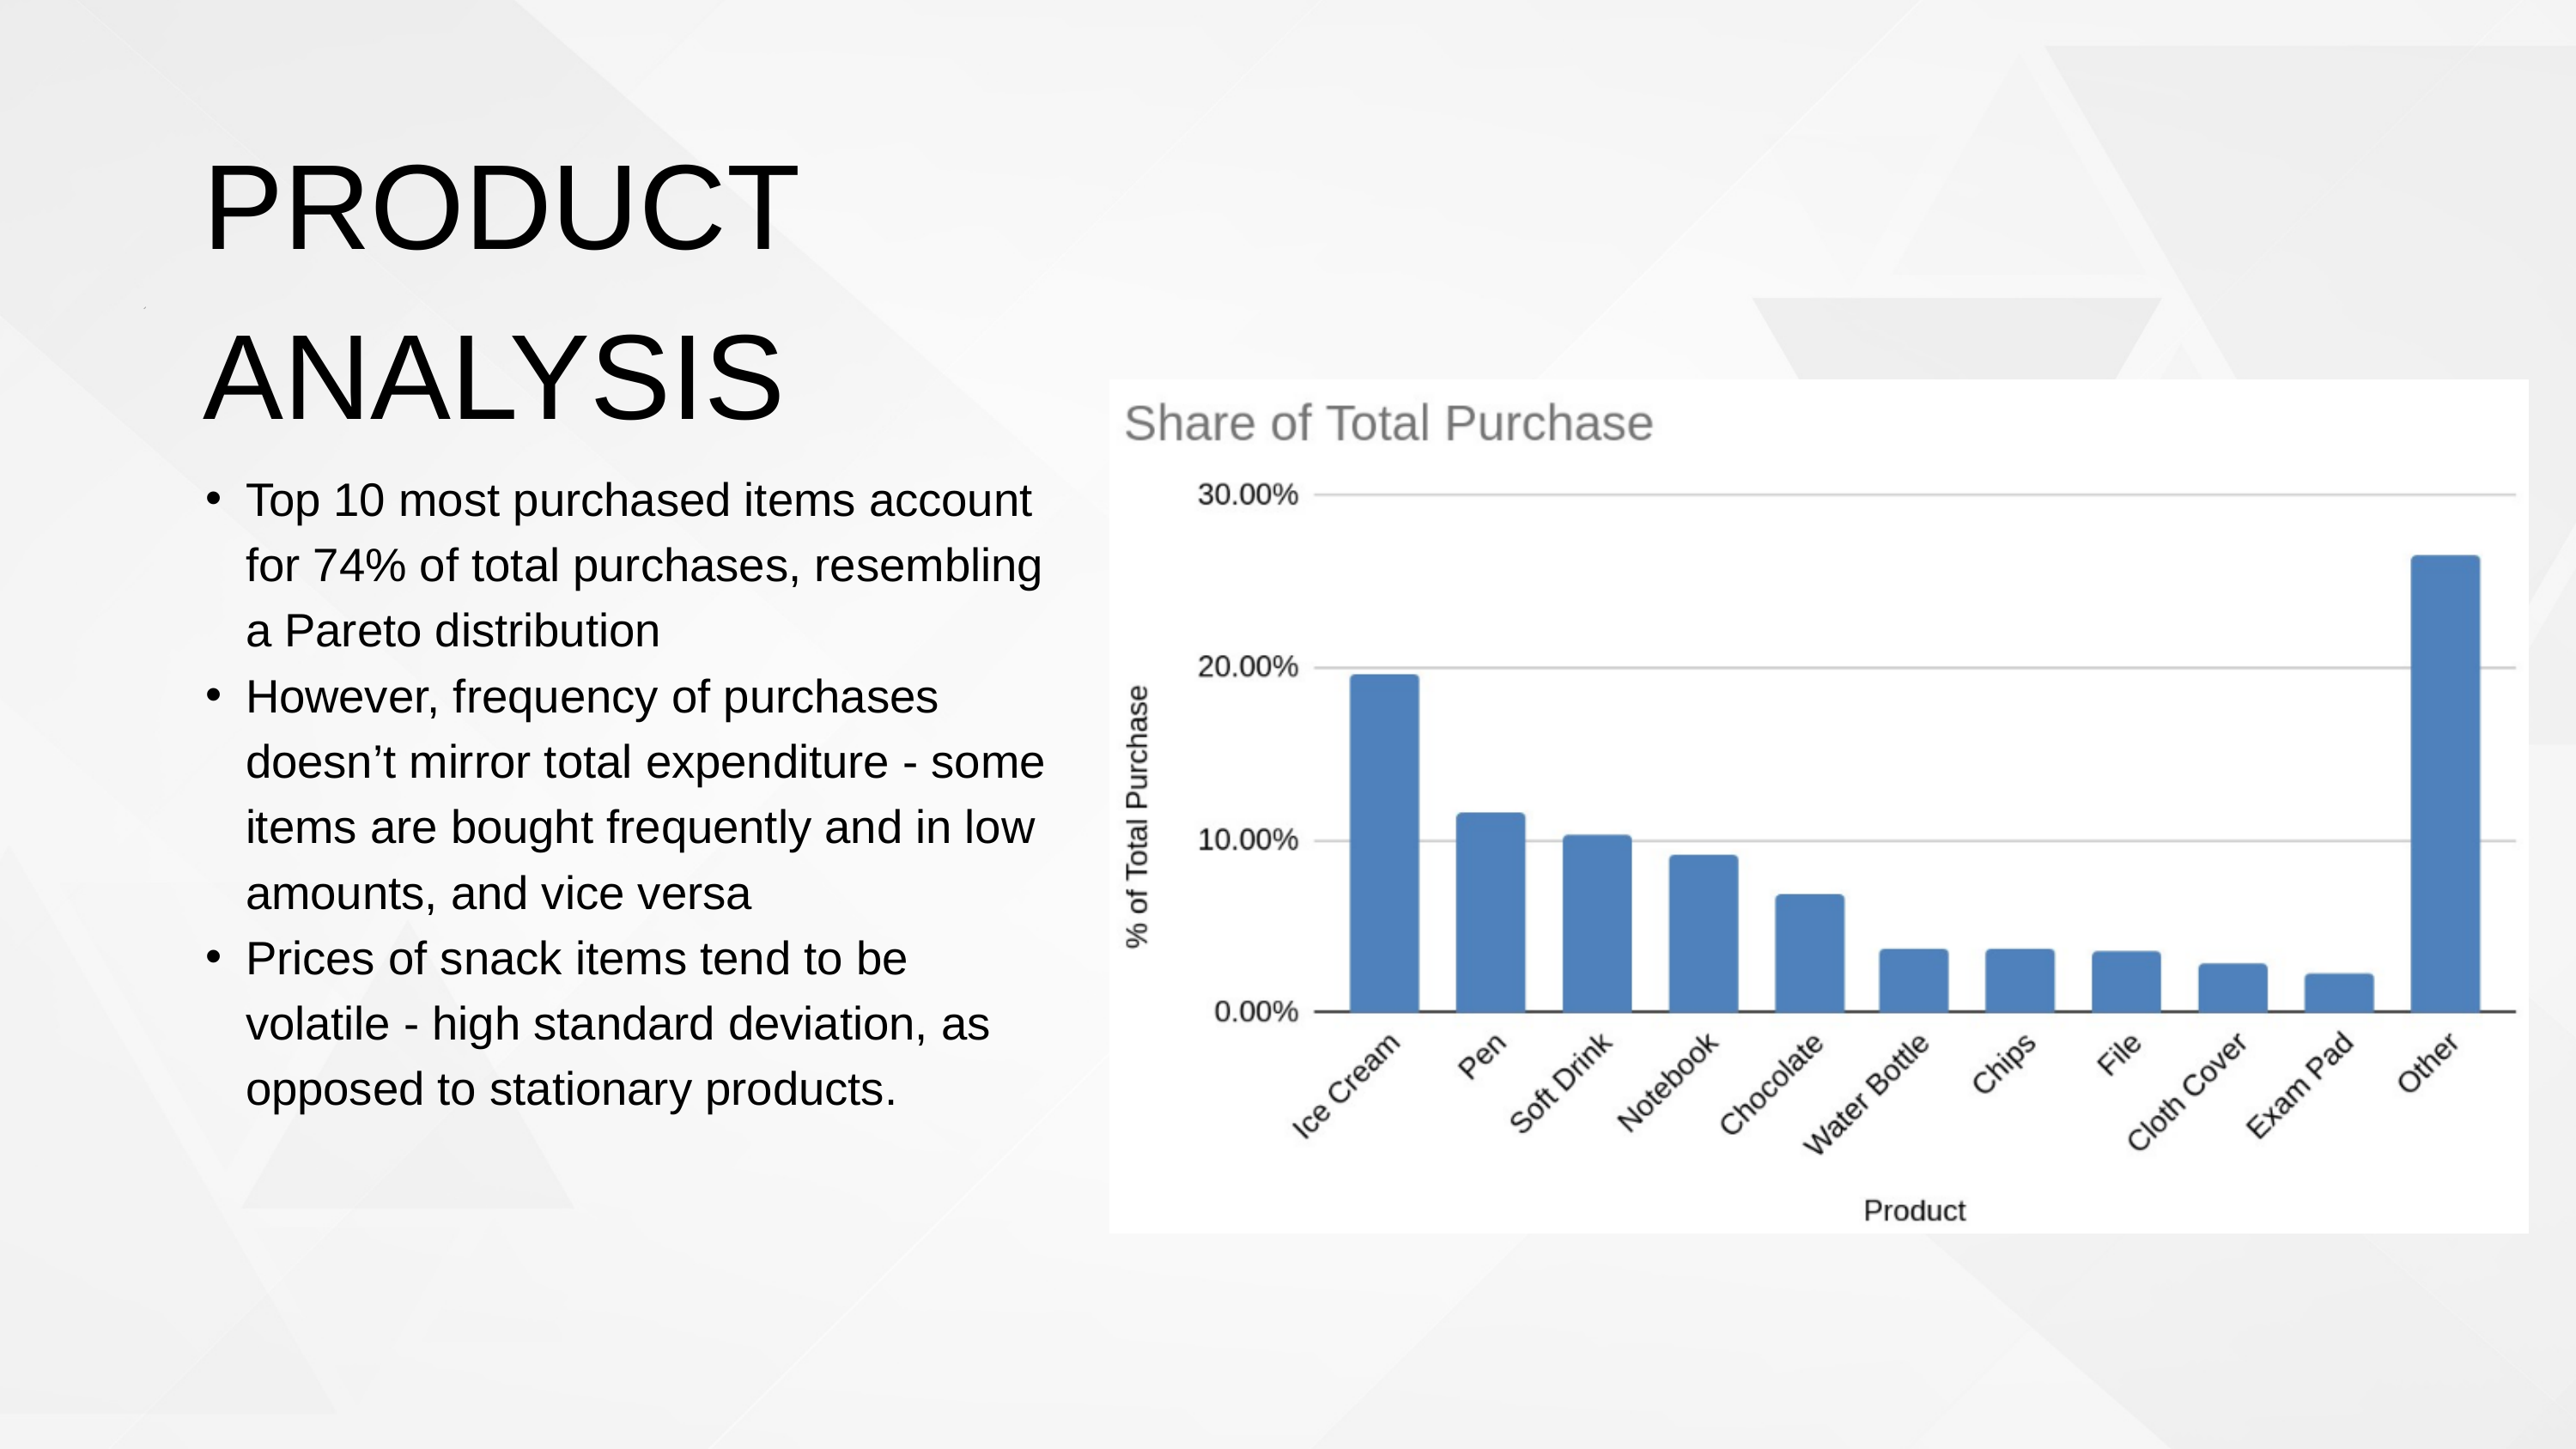

PRODUCT ANALYSIS

Top 10 most purchased items account for 74% of total purchases, resembling a Pareto distribution
However, frequency of purchases doesn’t mirror total expenditure - some items are bought frequently and in low amounts, and vice versa
Prices of snack items tend to be volatile - high standard deviation, as opposed to stationary products.